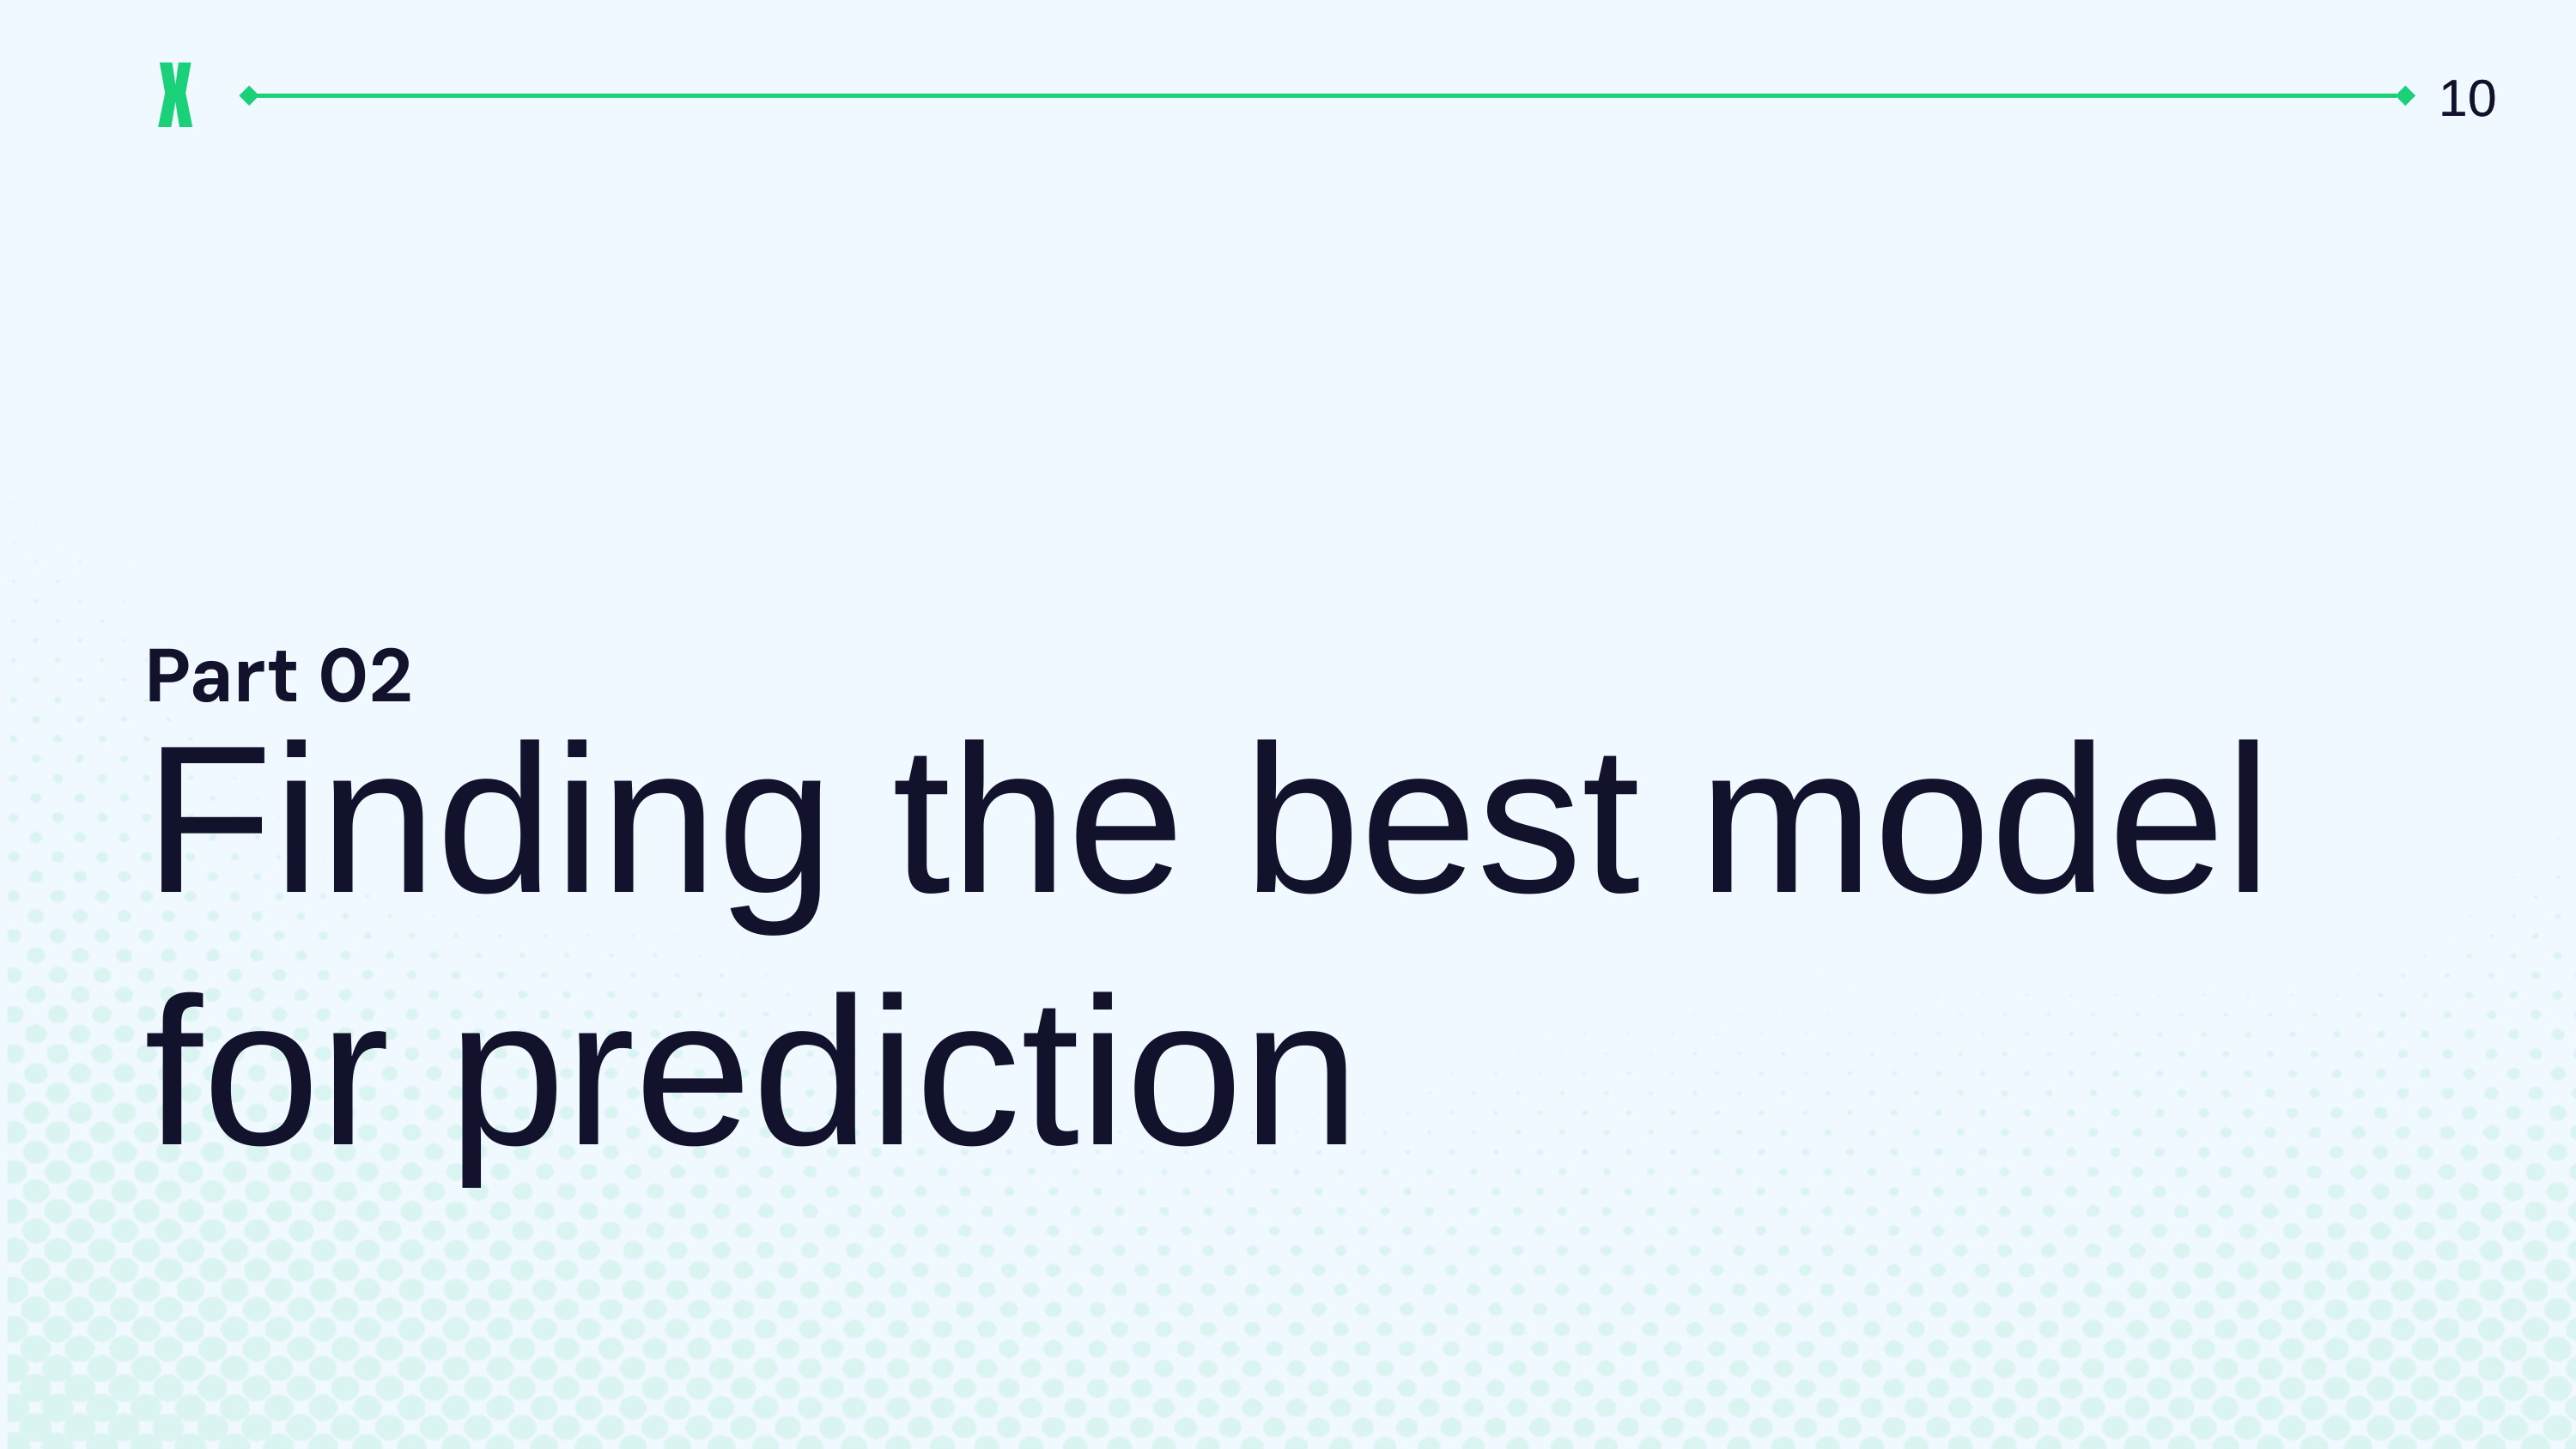

X
10
10

Part 02
Finding the best model for prediction